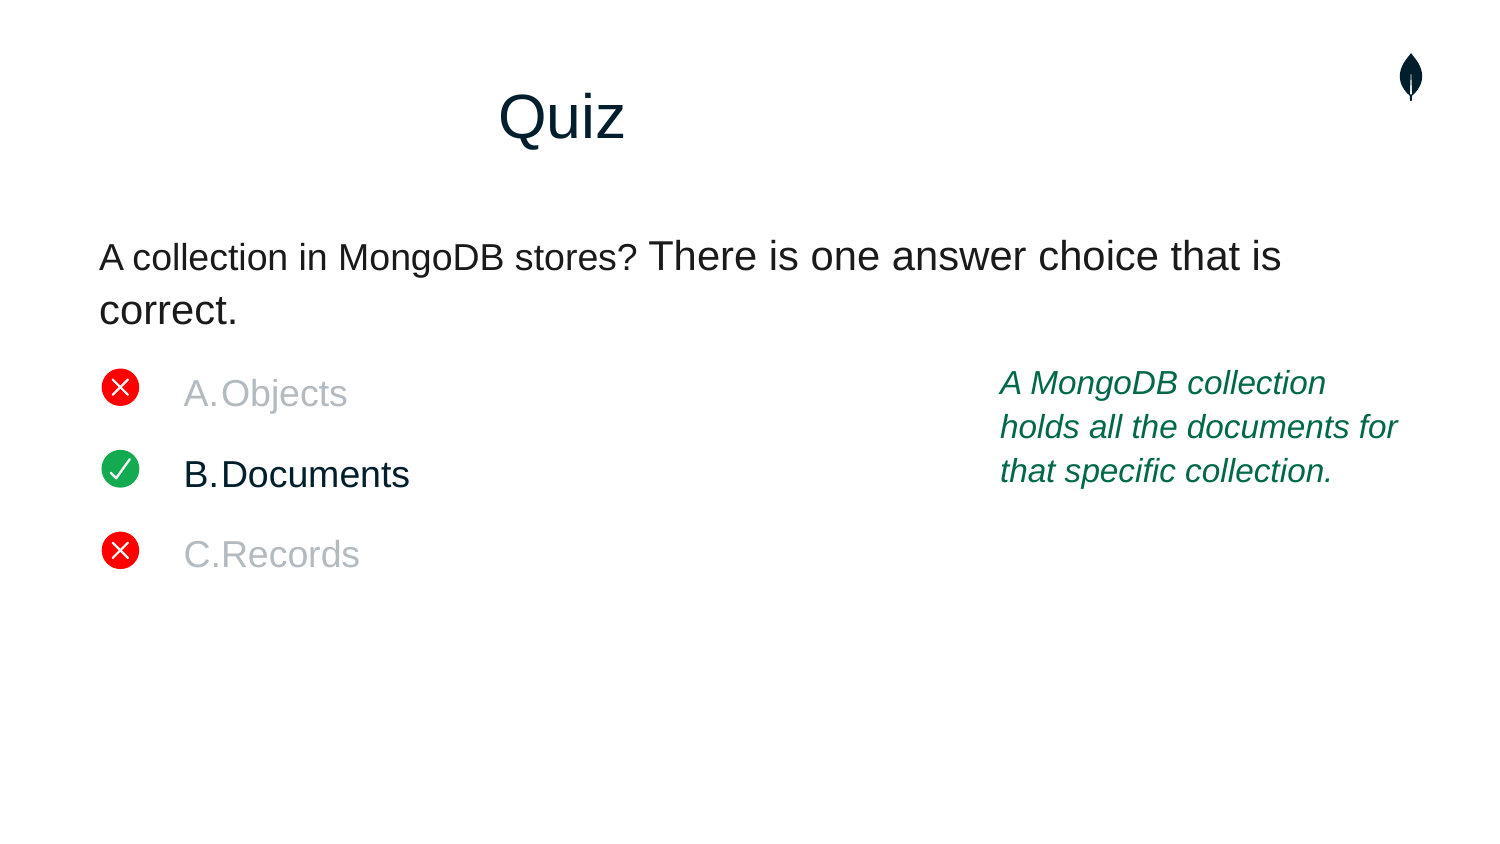

# Quiz
A collection in MongoDB stores? There is one answer choice that is correct.
Objects
Documents
Records
A MongoDB collection holds all the documents for that specific collection.